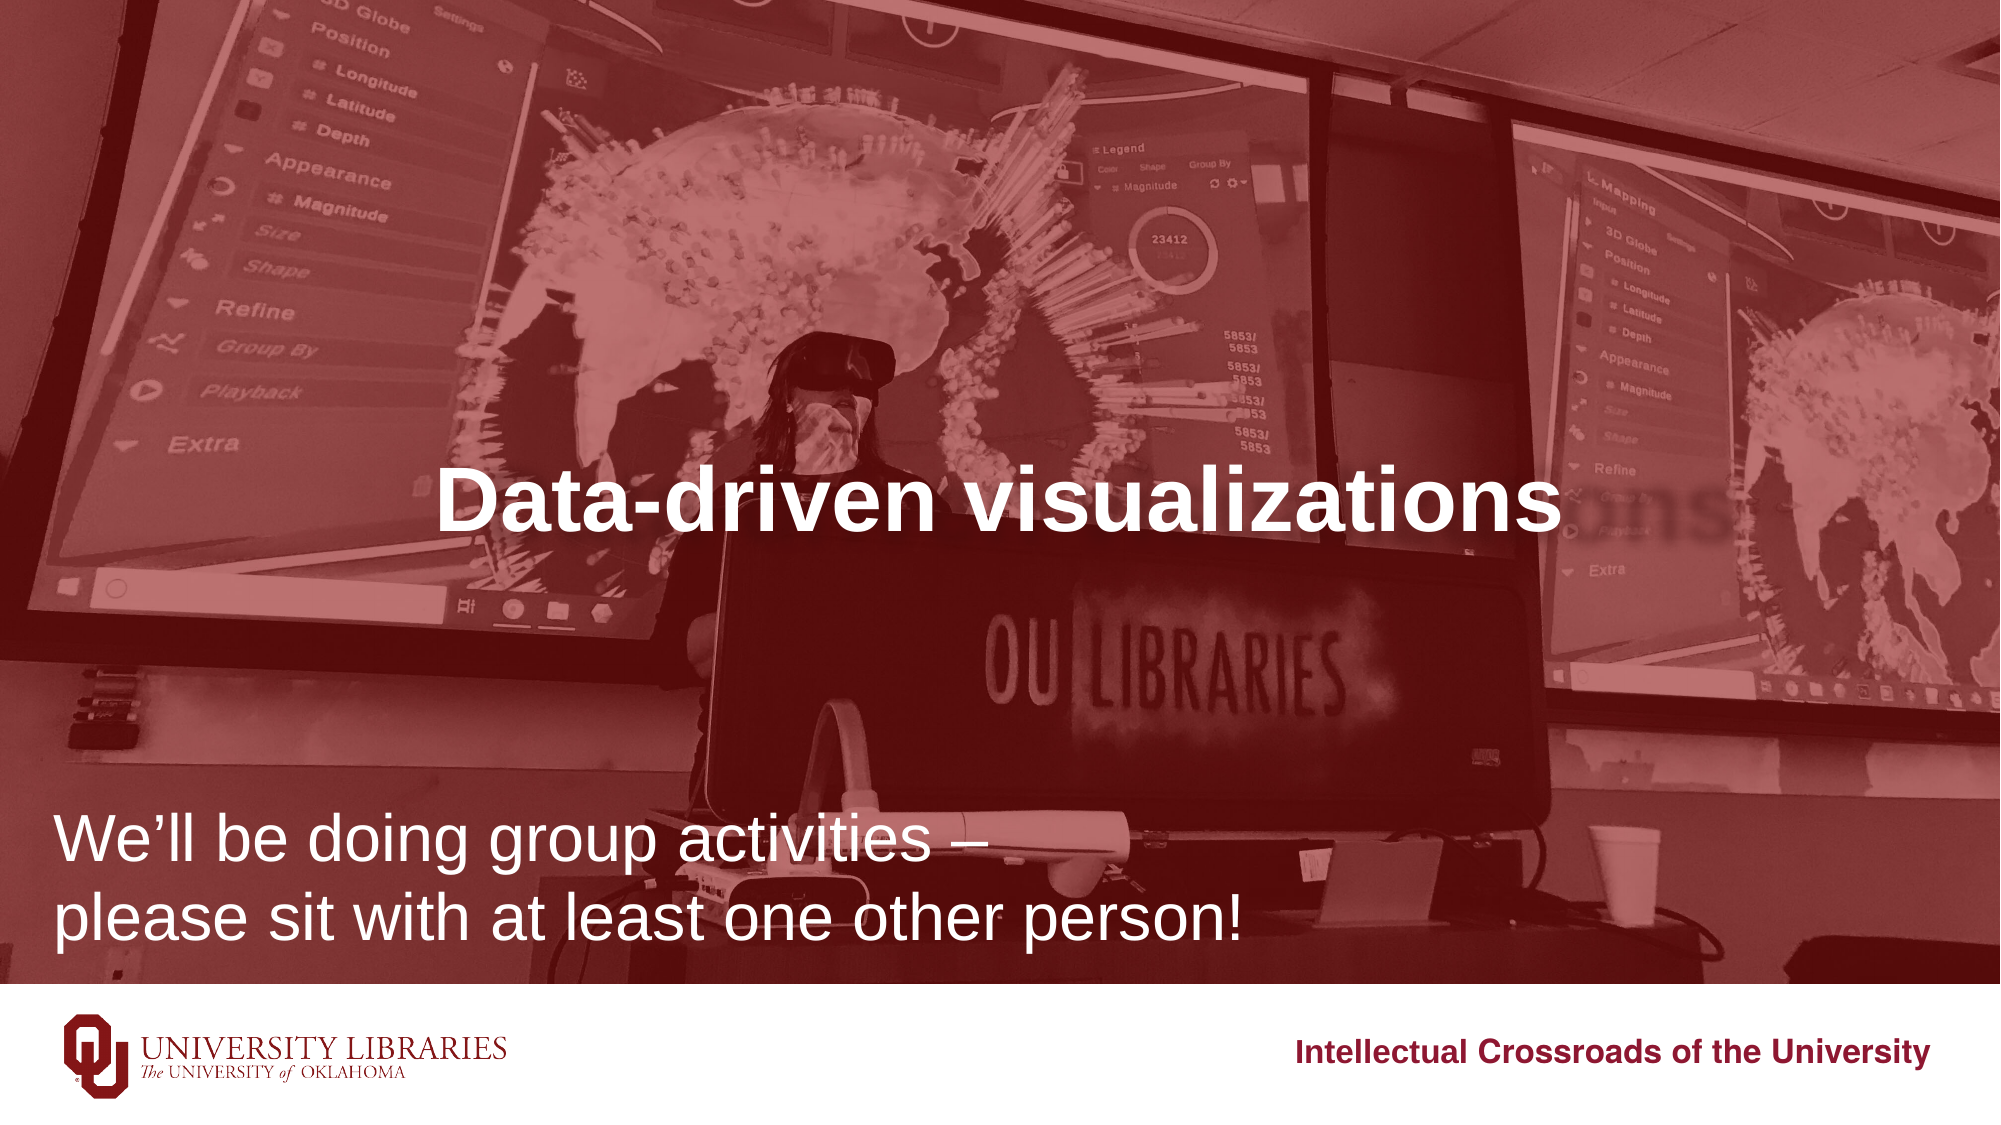

Data-driven visualizations
We’ll be doing group activities –
please sit with at least one other person!